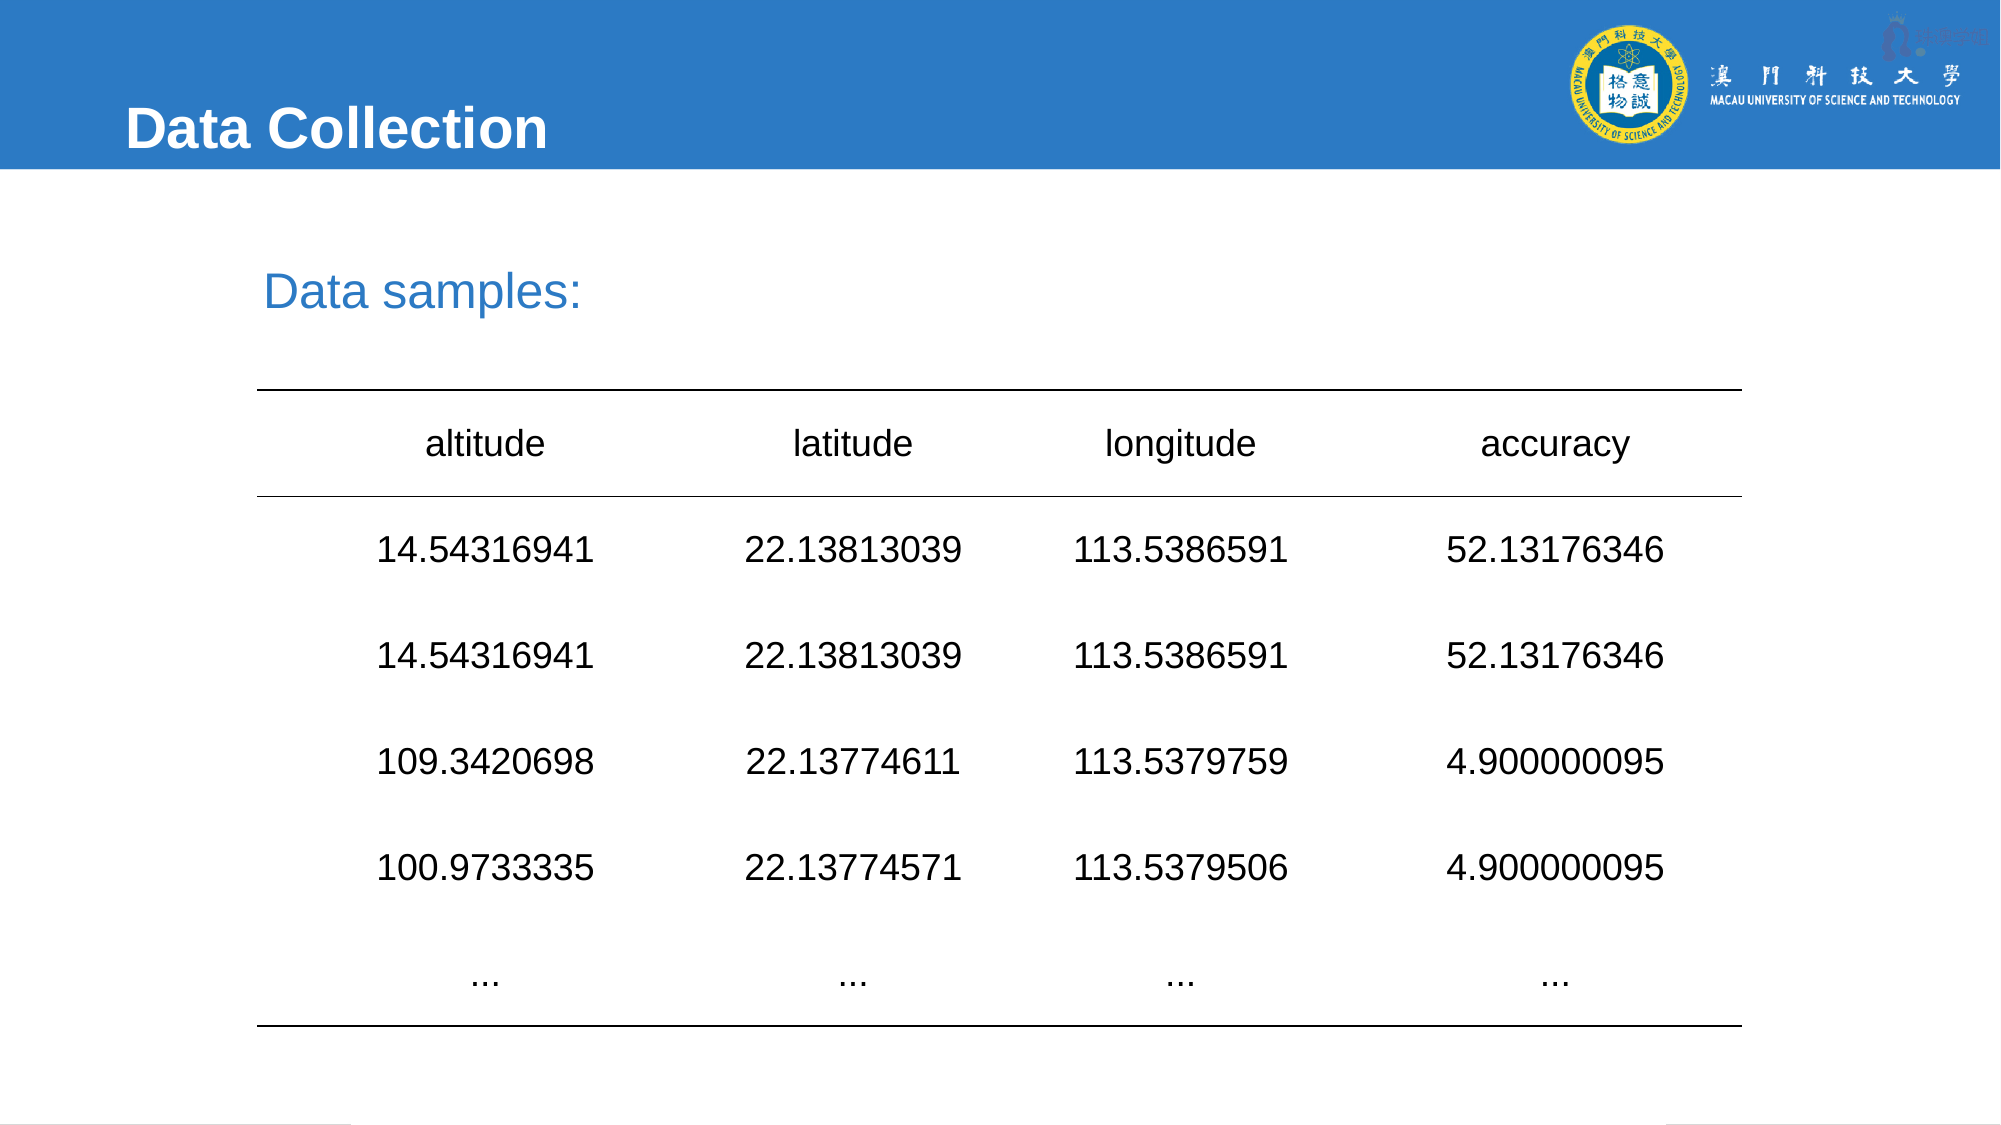

# Data Collection
Data samples:
| altitude | latitude | longitude | accuracy |
| --- | --- | --- | --- |
| 14.54316941 | 22.13813039 | 113.5386591 | 52.13176346 |
| 14.54316941 | 22.13813039 | 113.5386591 | 52.13176346 |
| 109.3420698 | 22.13774611 | 113.5379759 | 4.900000095 |
| 100.9733335 | 22.13774571 | 113.5379506 | 4.900000095 |
| ... | ... | ... | ... |